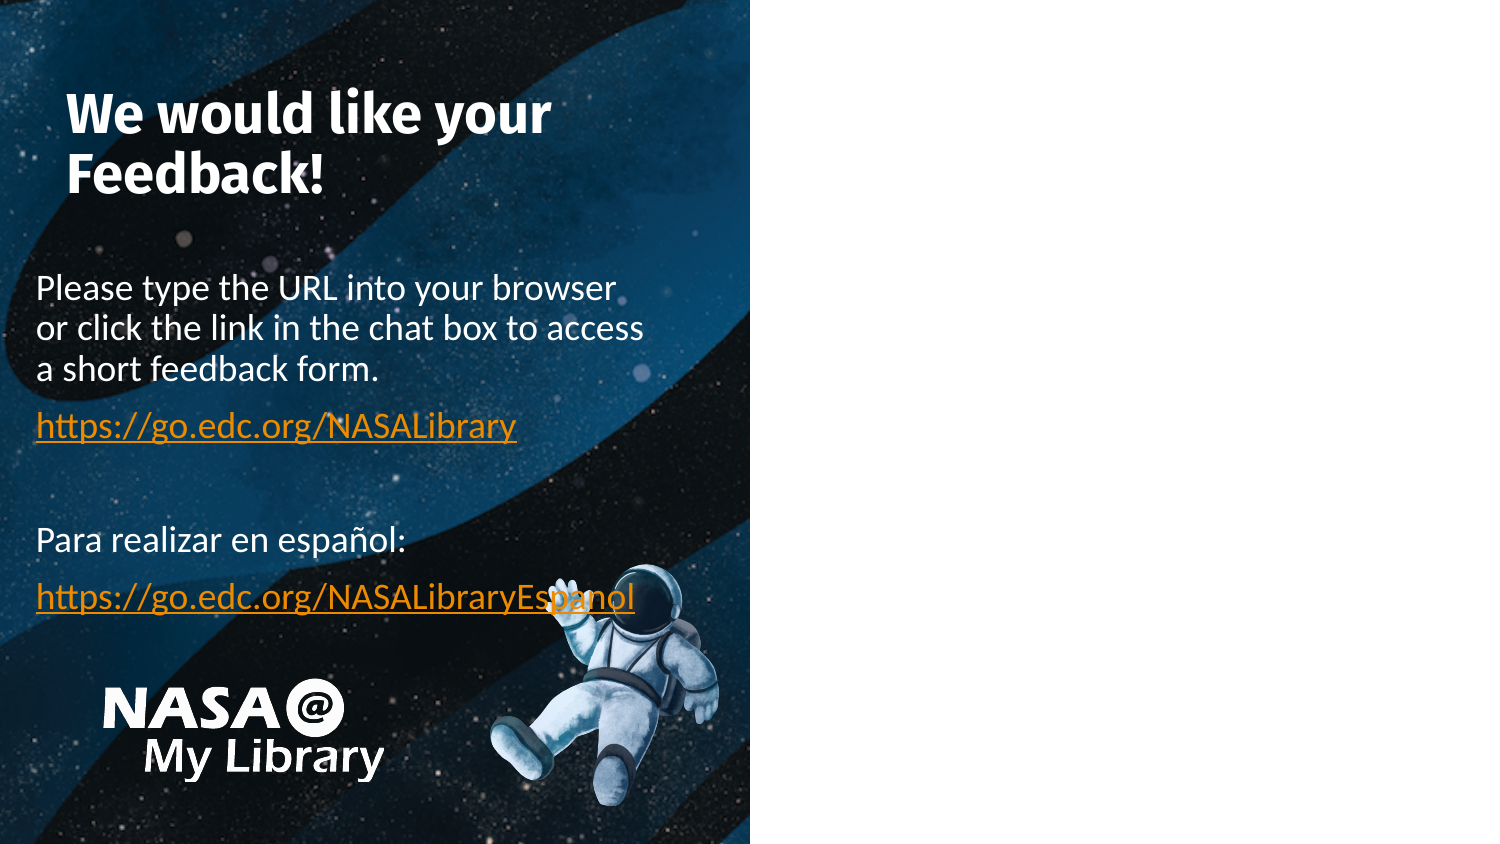

# We would like your Feedback!
Please type the URL into your browser or click the link in the chat box to access a short feedback form.
https://go.edc.org/NASALibrary

Para realizar en español:
https://go.edc.org/NASALibraryEspanol